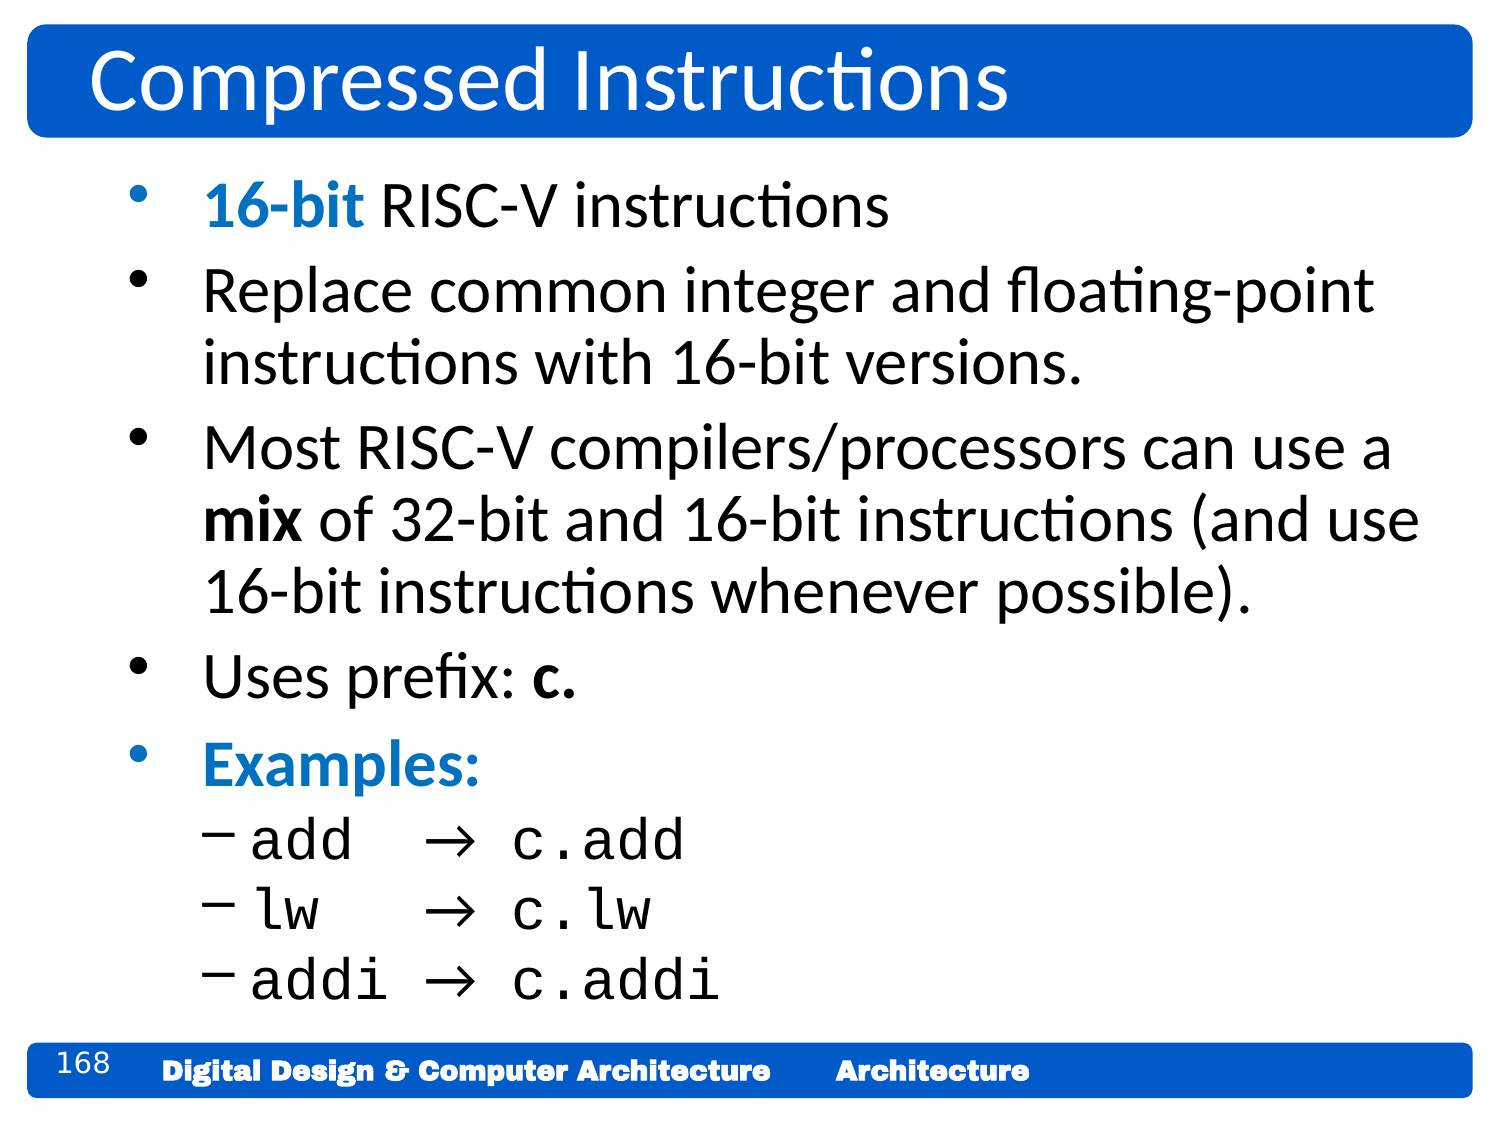

Compressed Instructions
16-bit RISC-V instructions
Replace common integer and floating-point instructions with 16-bit versions.
Most RISC-V compilers/processors can use a mix of 32-bit and 16-bit instructions (and use 16-bit instructions whenever possible).
Uses prefix: c.
Examples:
add  → c.add
lw   → c.lw
addi → c.addi

168